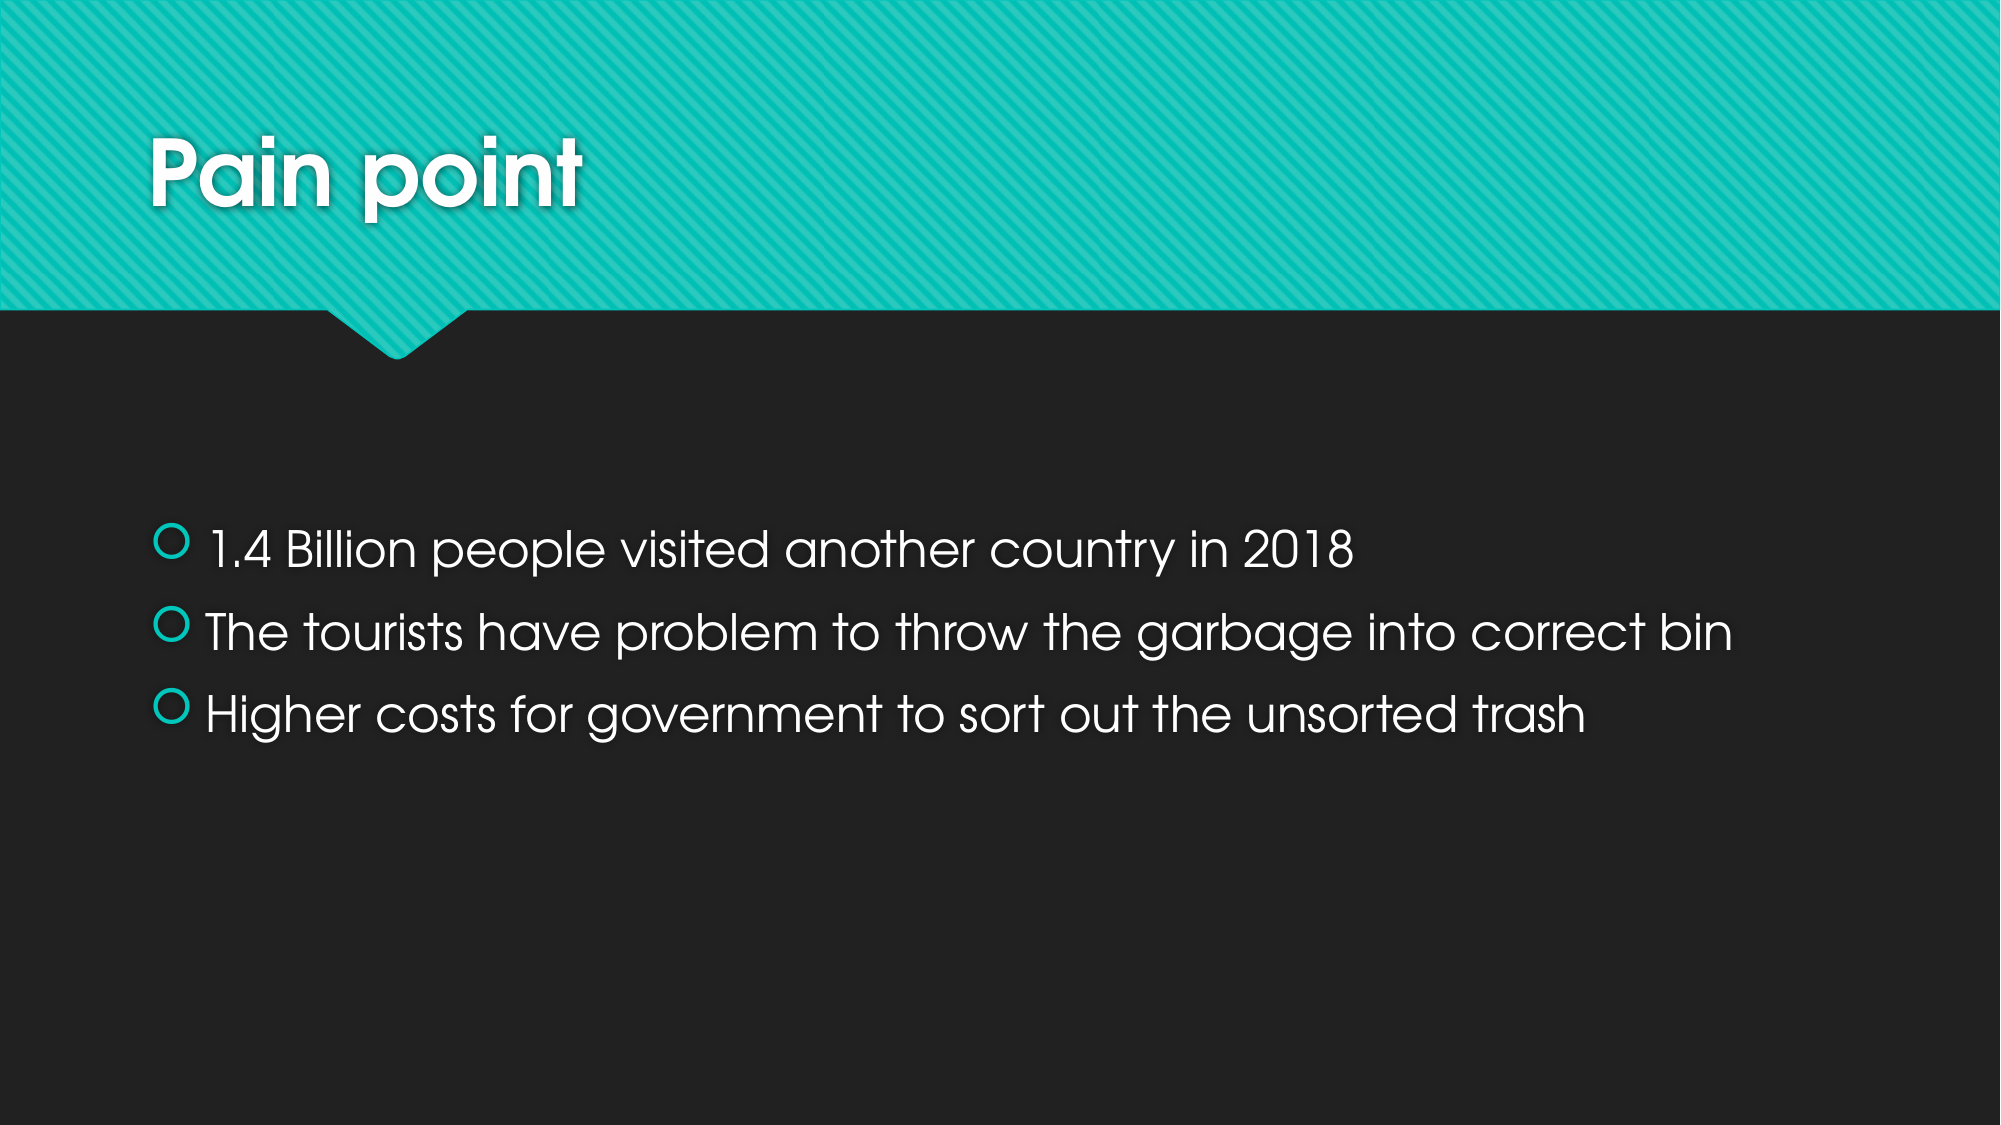

# Pain point
1.4 Billion people visited another country in 2018
The tourists have problem to throw the garbage into correct bin
Higher costs for government to sort out the unsorted trash